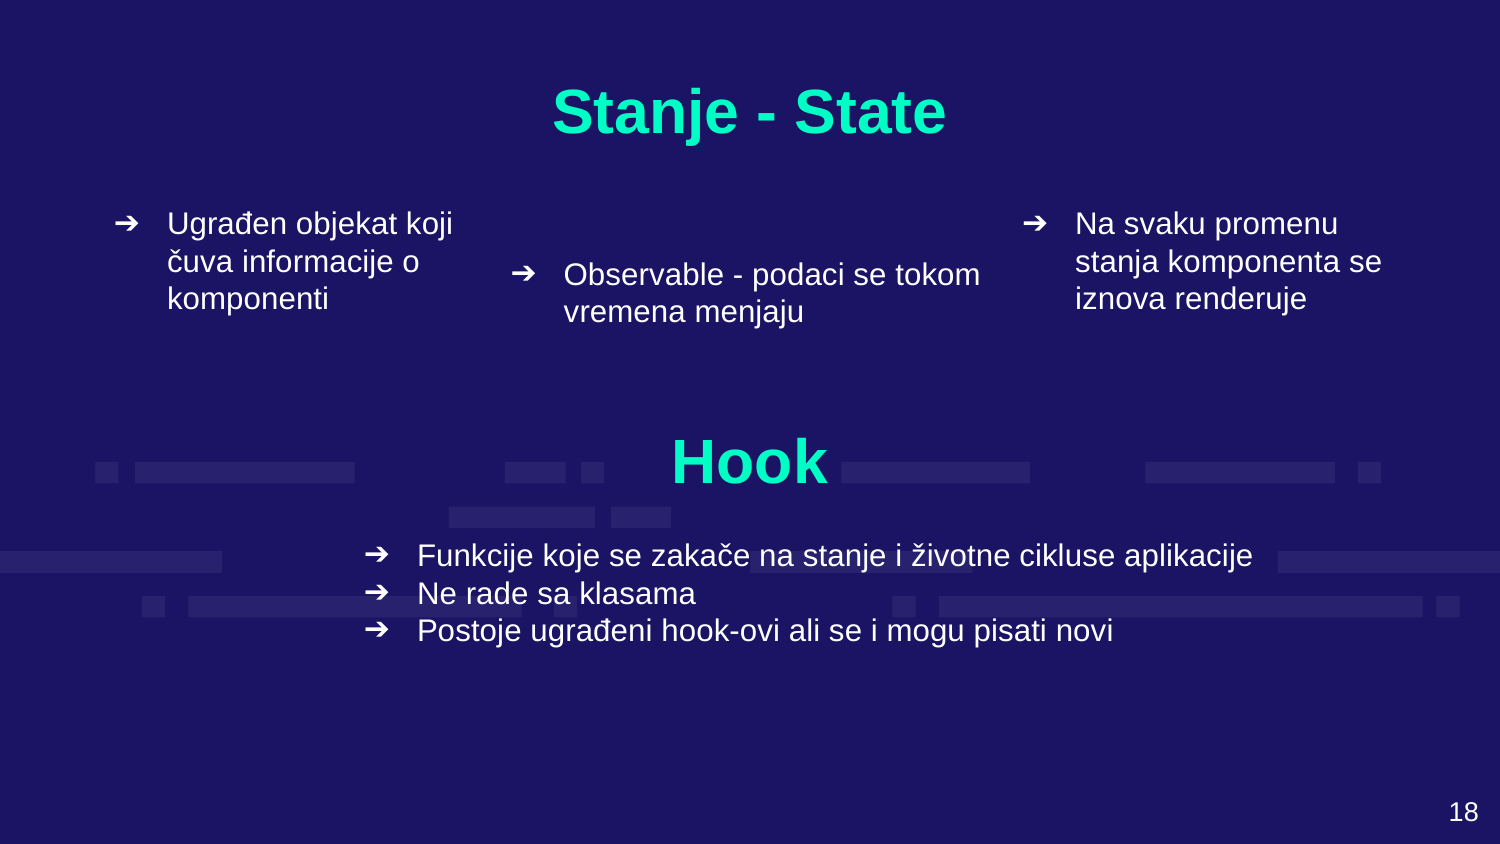

Stanje - State
Ugrađen objekat koji čuva informacije o komponenti

Na svaku promenu stanja komponenta se iznova renderuje

Observable - podaci se tokom vremena menjaju

Hook
Funkcije koje se zakače na stanje i životne cikluse aplikacije
Ne rade sa klasama
Postoje ugrađeni hook-ovi ali se i mogu pisati novi
18